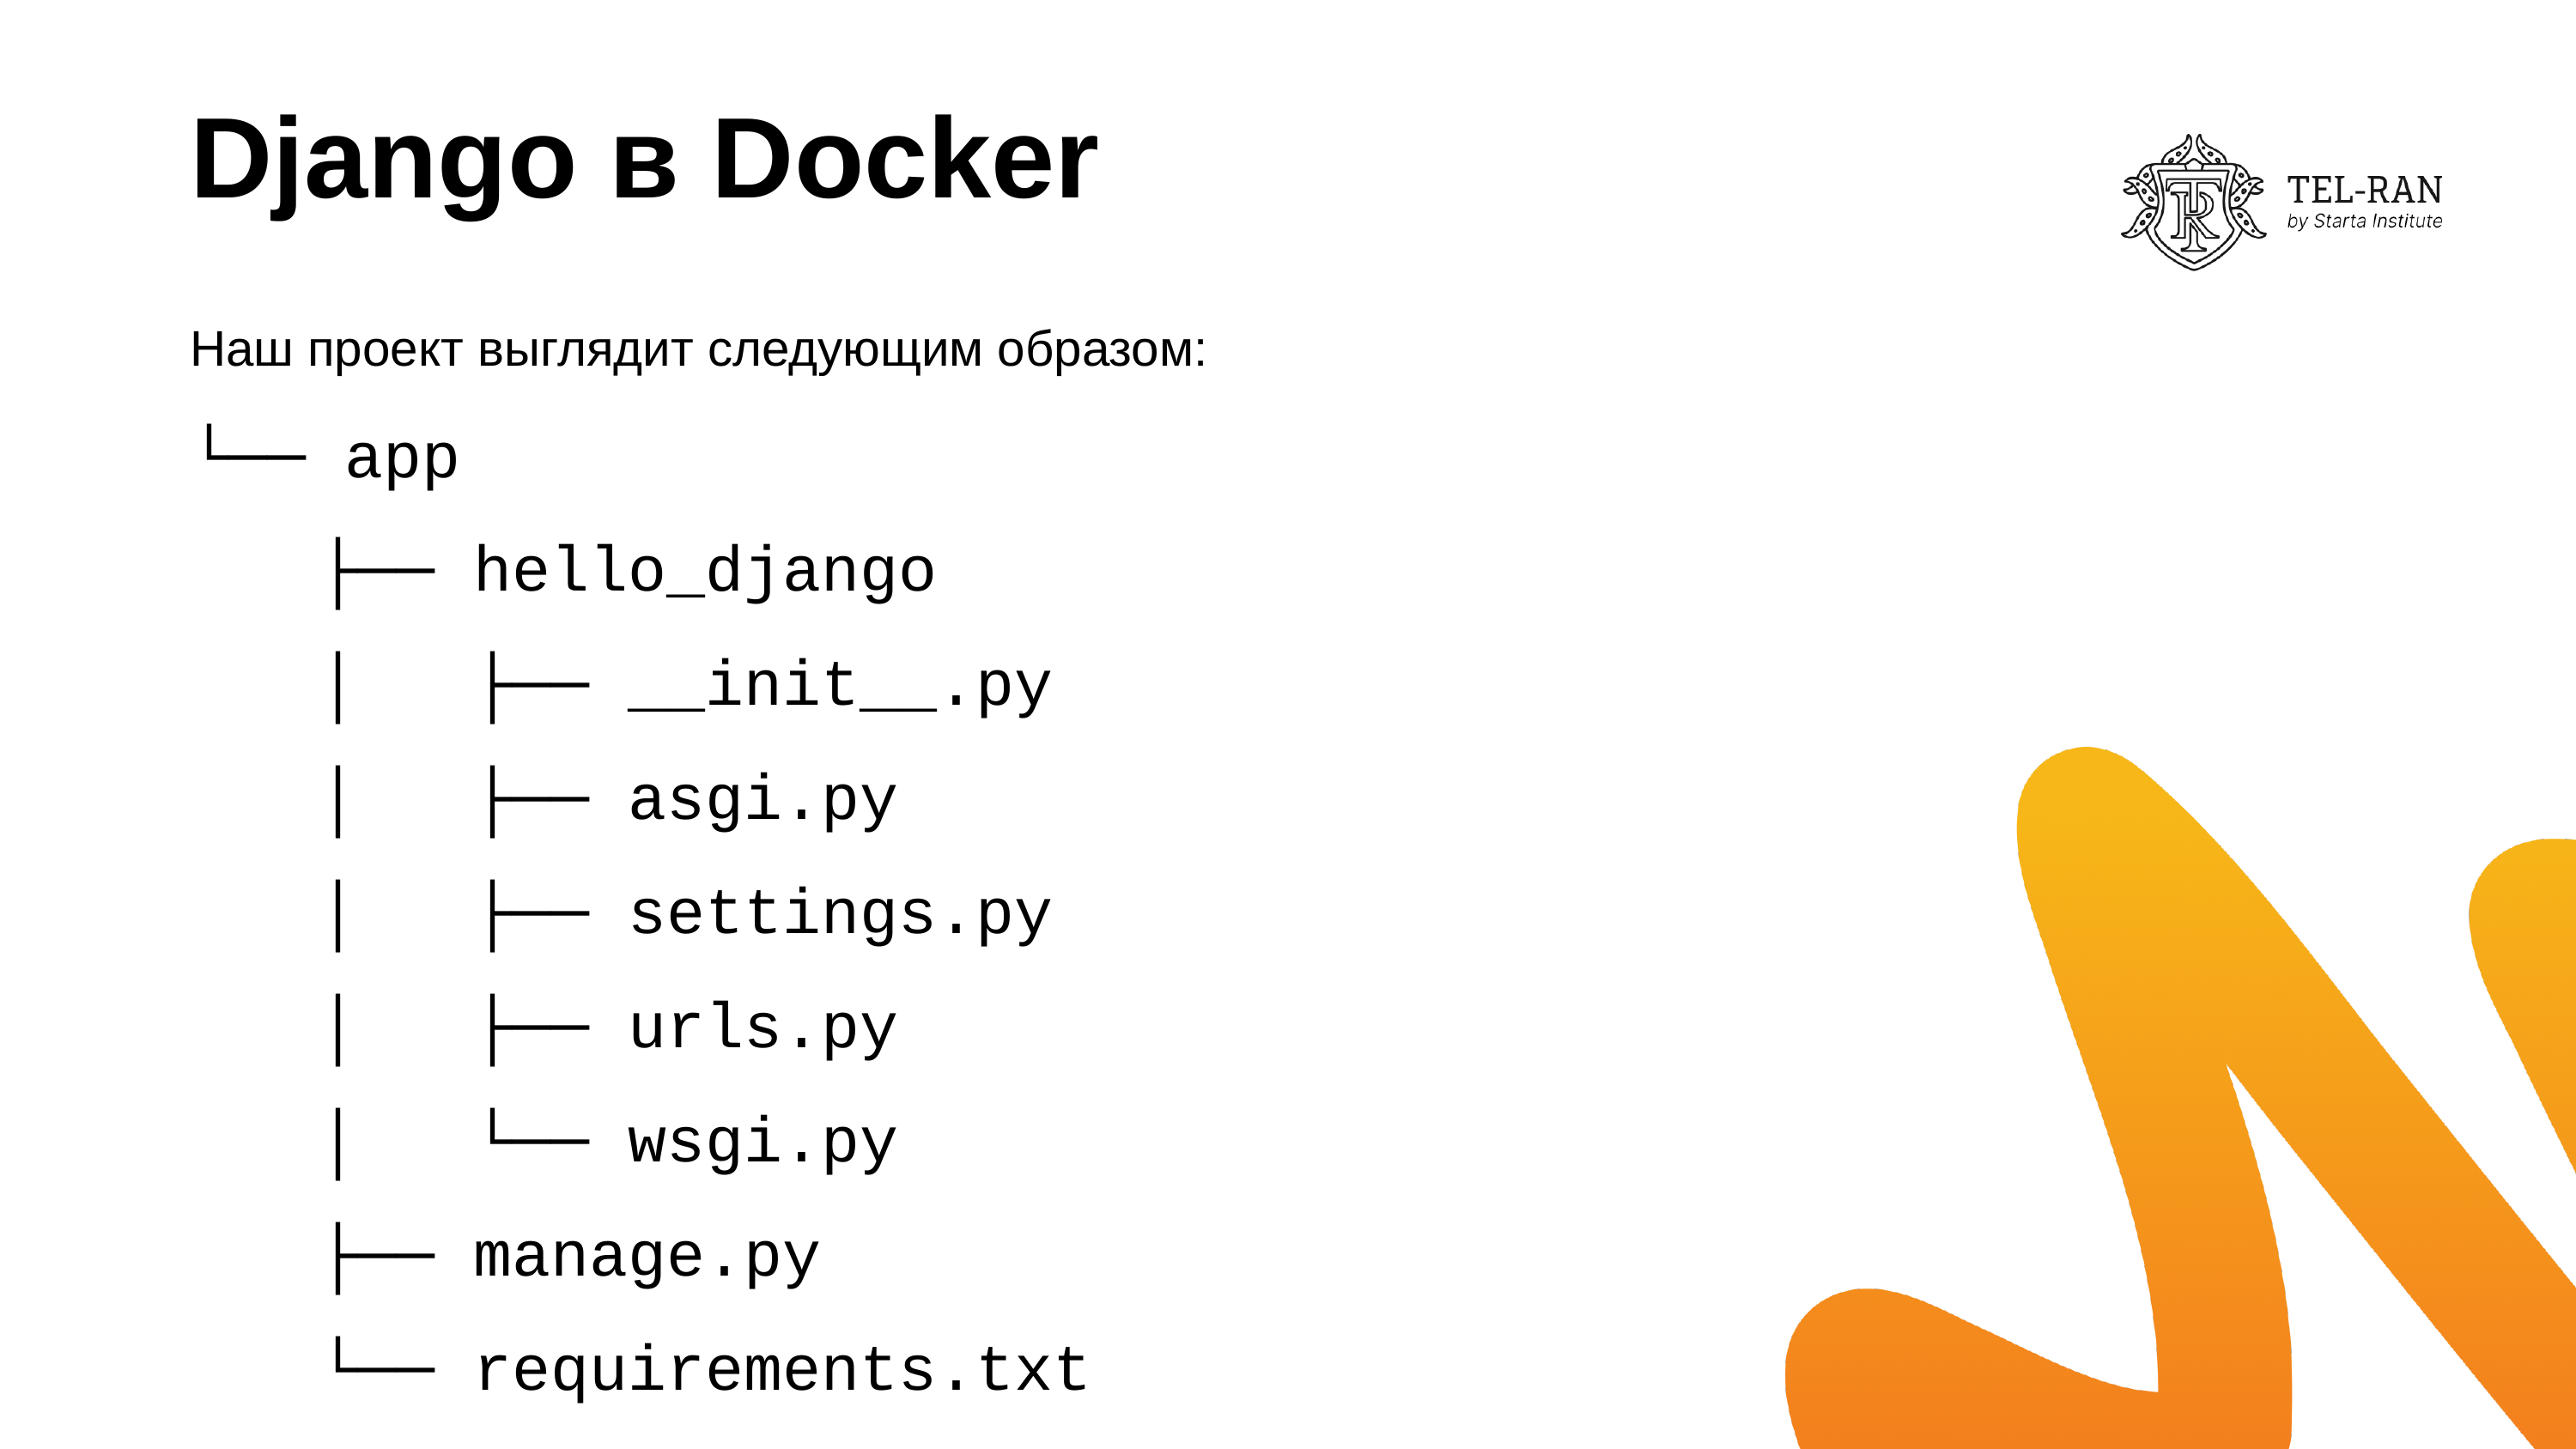

# Django в Docker
Наш проект выглядит следующим образом:
└── app
	├── hello_django
	│   ├── __init__.py
	│   ├── asgi.py
	│   ├── settings.py
	│   ├── urls.py
	│   └── wsgi.py
	├── manage.py
	└── requirements.txt